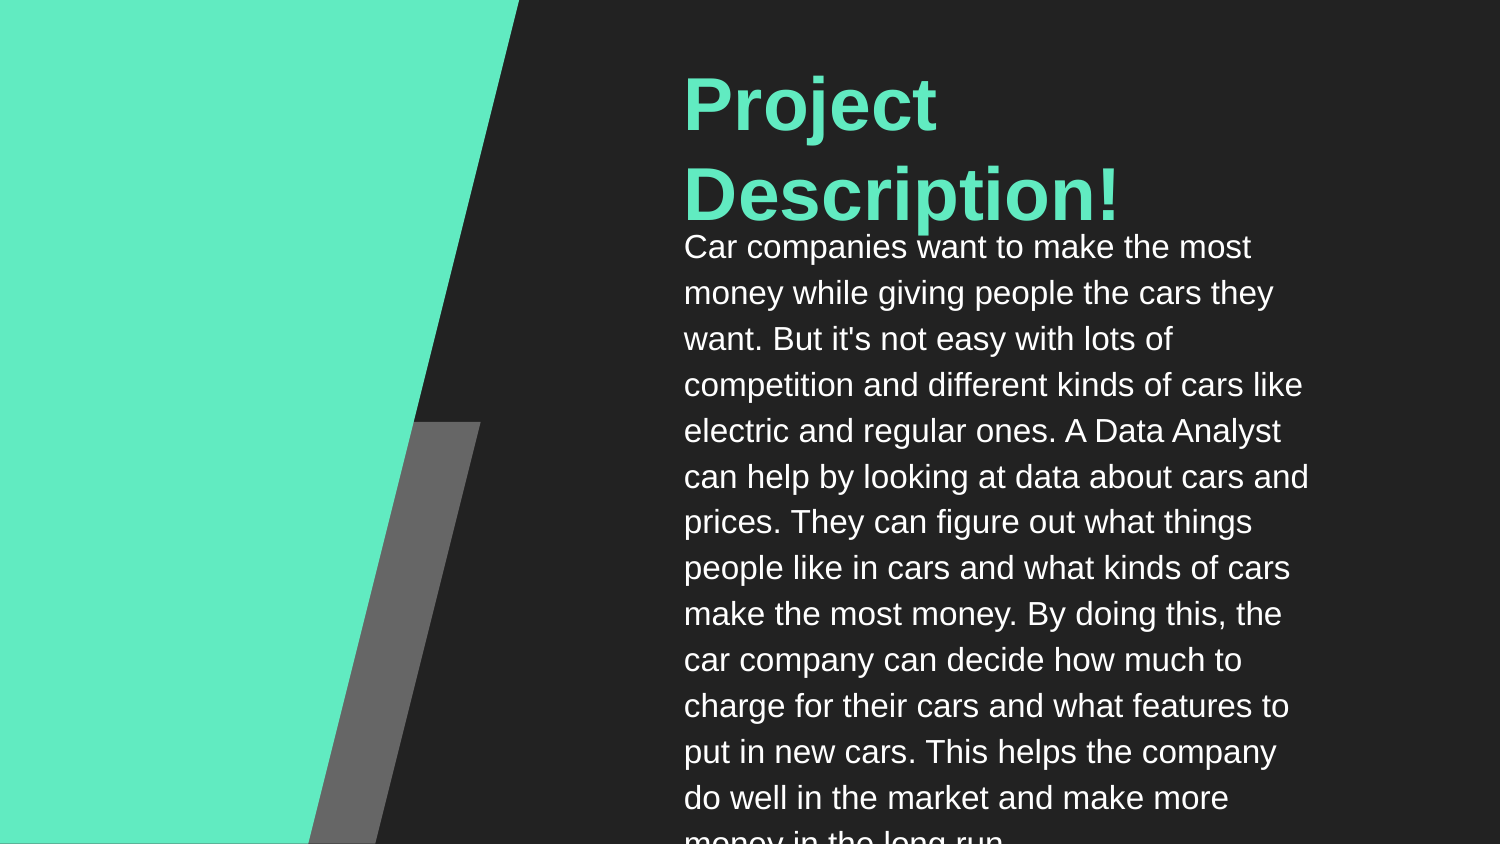

# Project Description!
Car companies want to make the most money while giving people the cars they want. But it's not easy with lots of competition and different kinds of cars like electric and regular ones. A Data Analyst can help by looking at data about cars and prices. They can figure out what things people like in cars and what kinds of cars make the most money. By doing this, the car company can decide how much to charge for their cars and what features to put in new cars. This helps the company do well in the market and make more money in the long run.